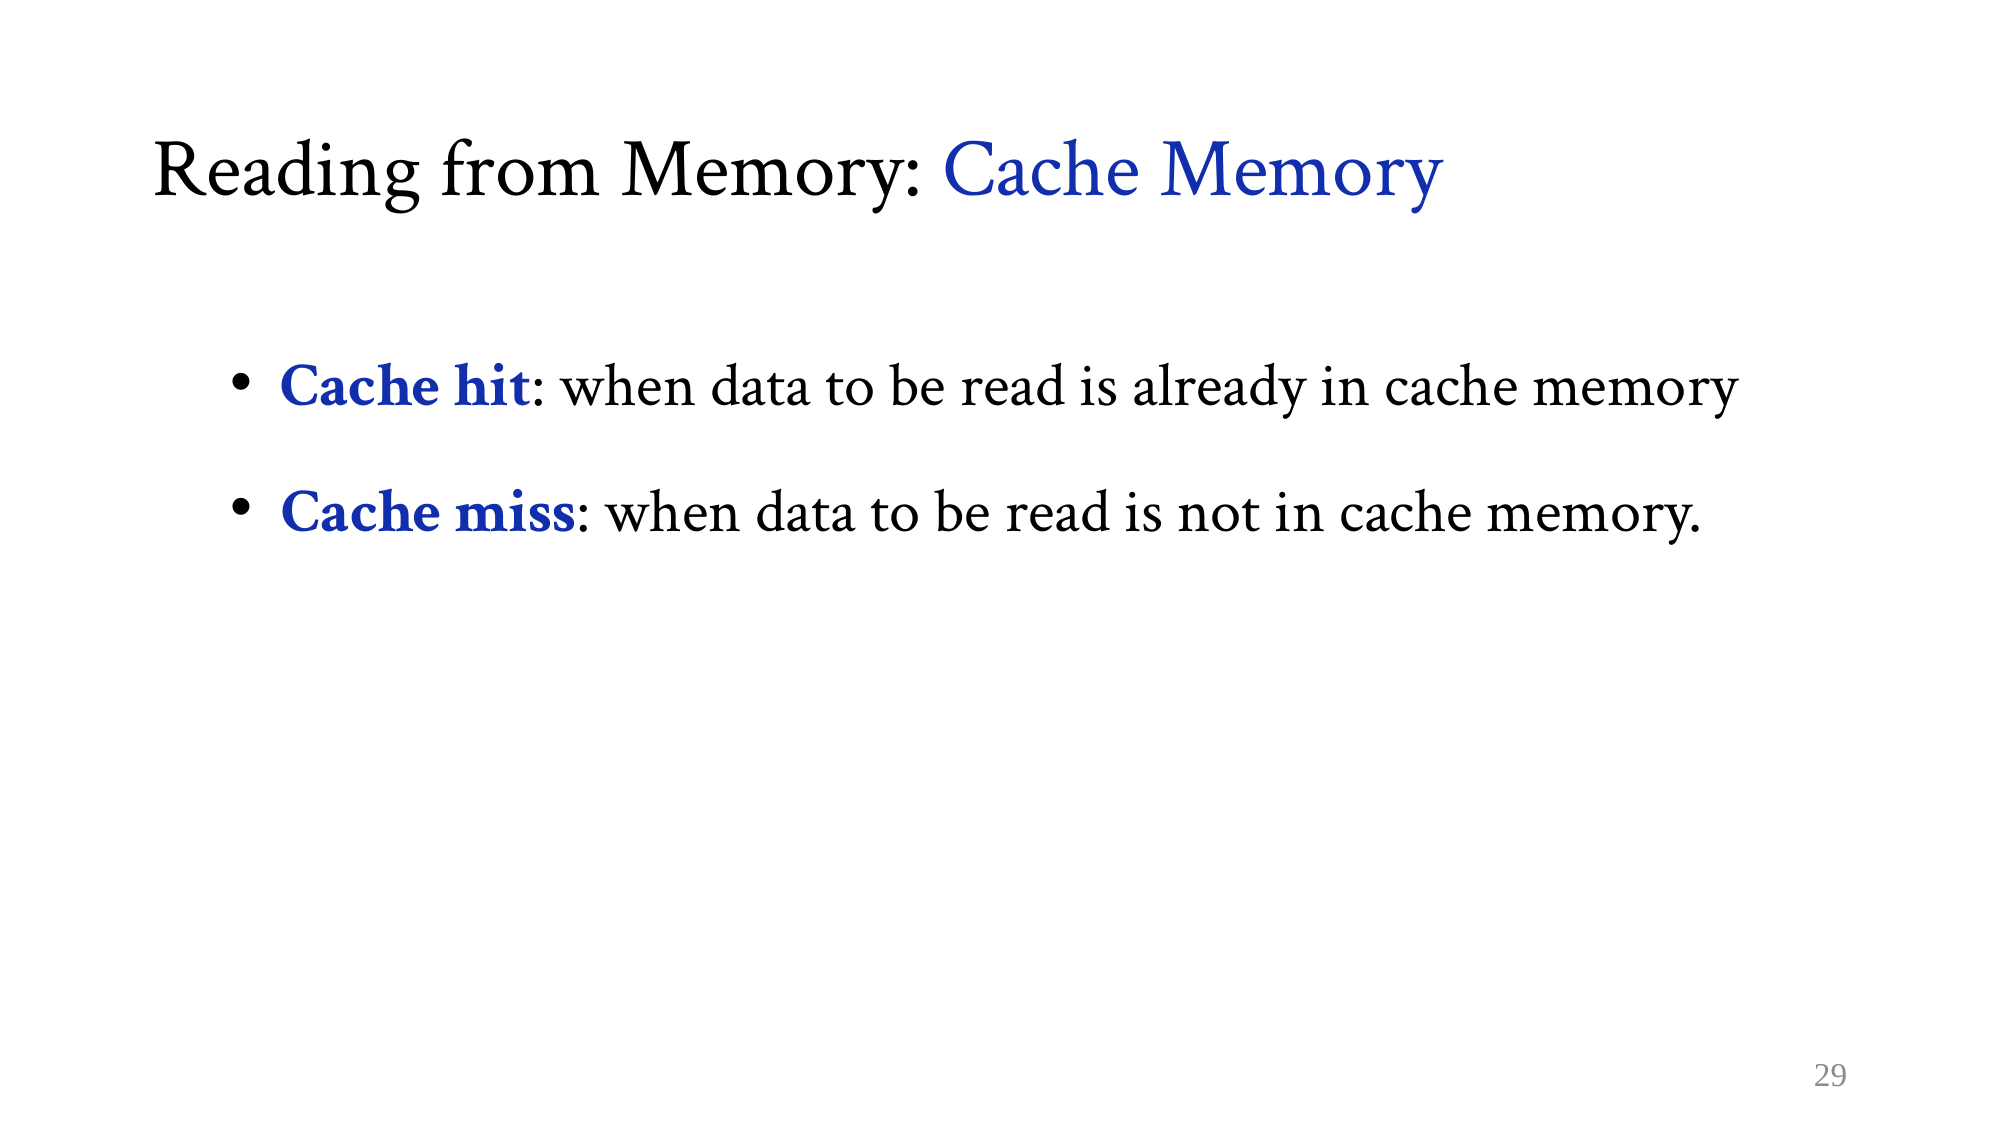

# Reading from Memory: Cache Memory
 Cache hit: when data to be read is already in cache memory
 Cache miss: when data to be read is not in cache memory.
29